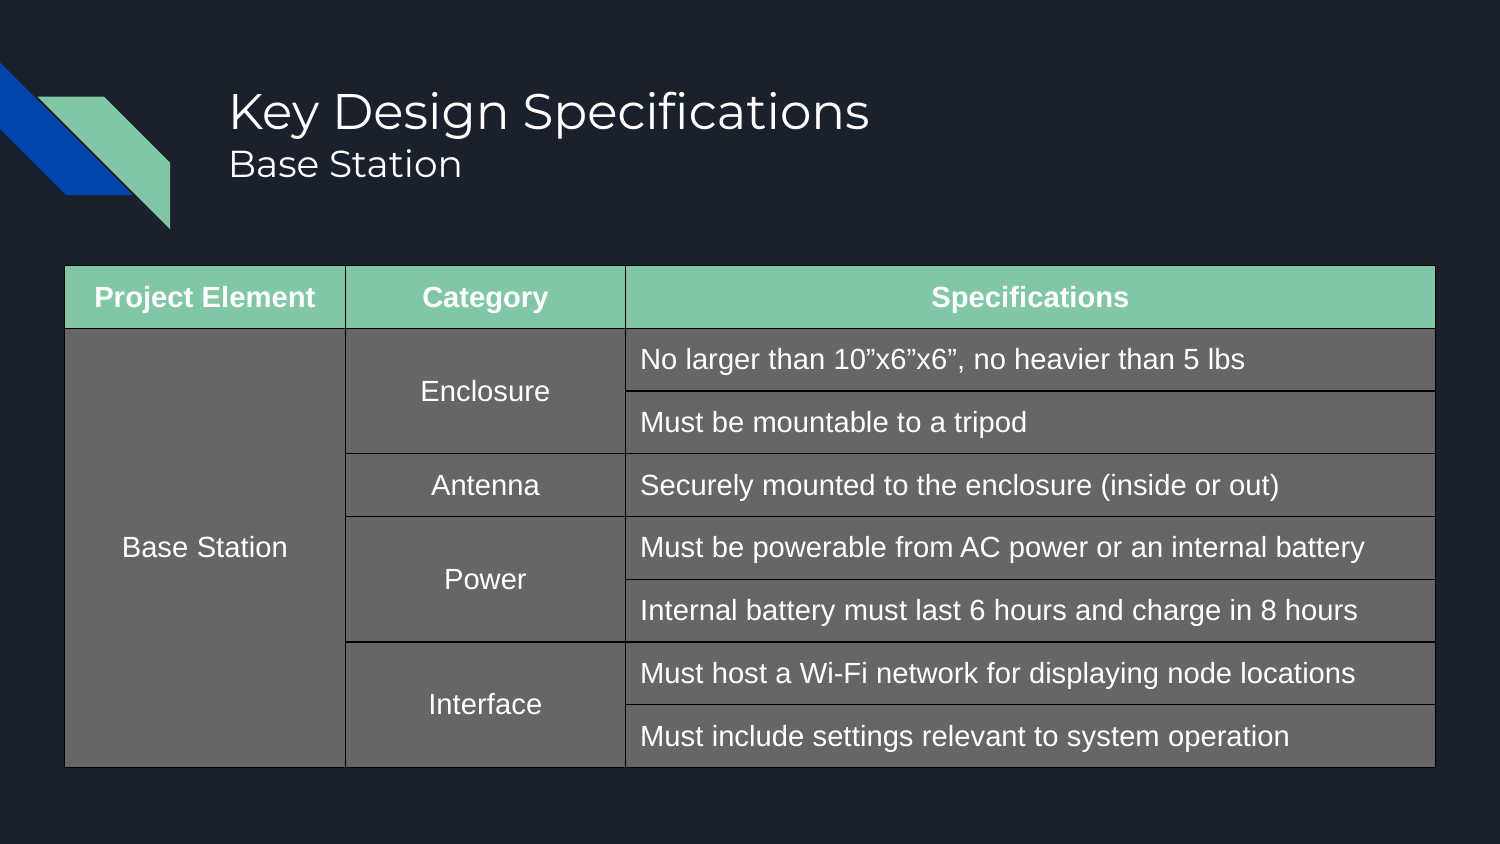

# Key Design Specifications
Base Station
| Project Element | Category | Specifications |
| --- | --- | --- |
| Base Station | Enclosure | No larger than 10”x6”x6”, no heavier than 5 lbs |
|  |  | Must be mountable to a tripod |
|  | Antenna | Securely mounted to the enclosure (inside or out) |
|  | Power | Must be powerable from AC power or an internal battery |
|  |  | Internal battery must last 6 hours and charge in 8 hours |
|  | Interface | Must host a Wi-Fi network for displaying node locations |
|  |  | Must include settings relevant to system operation |